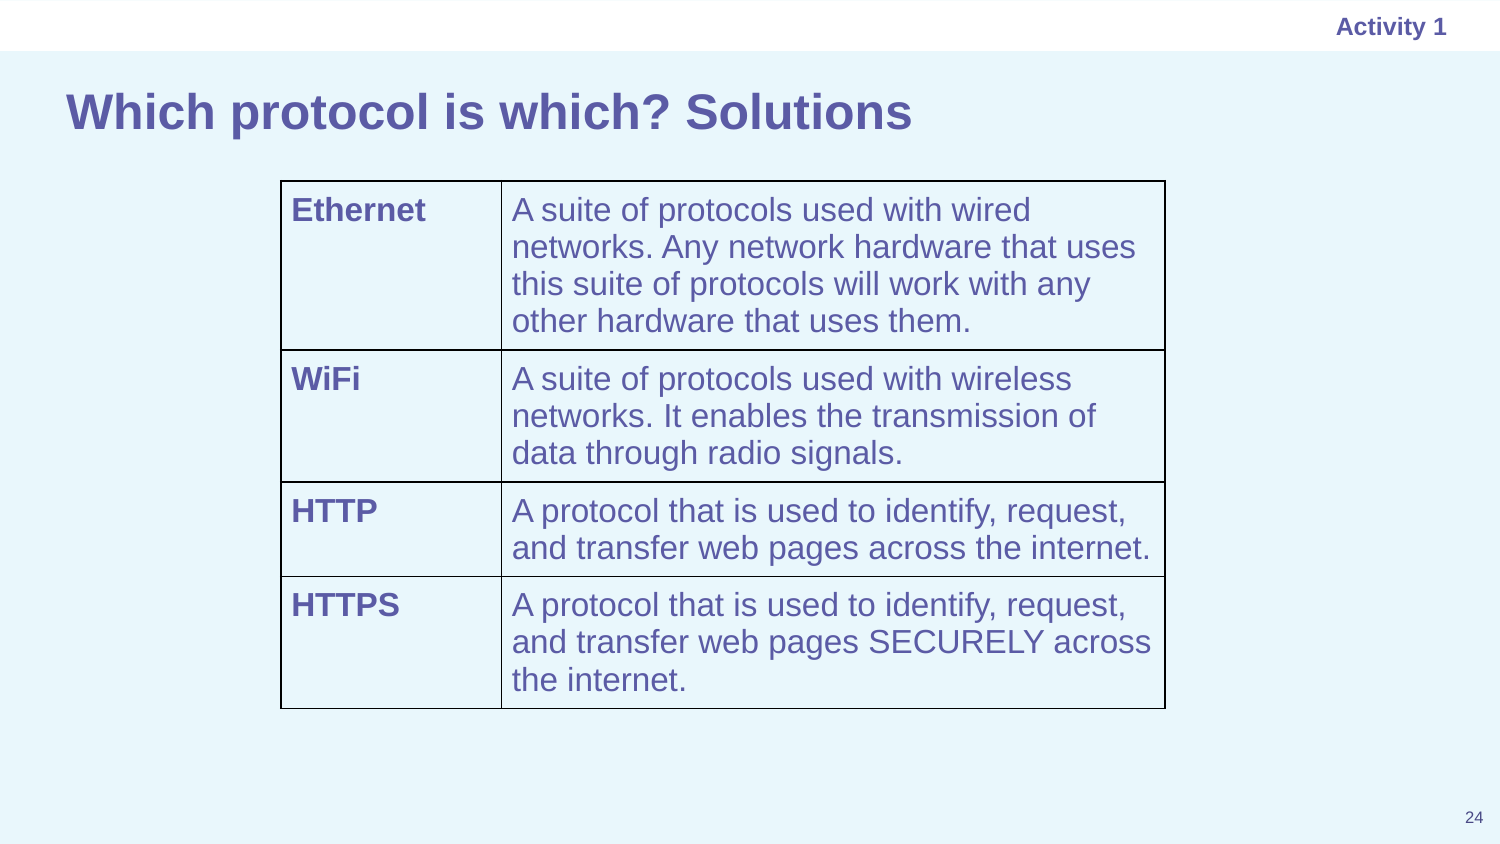

Activity 1
# Which protocol is which? Solutions
| Ethernet | A suite of protocols used with wired networks. Any network hardware that uses this suite of protocols will work with any other hardware that uses them. |
| --- | --- |
| WiFi | A suite of protocols used with wireless networks. It enables the transmission of data through radio signals. |
| HTTP | A protocol that is used to identify, request, and transfer web pages across the internet. |
| HTTPS | A protocol that is used to identify, request, and transfer web pages SECURELY across the internet. |
24